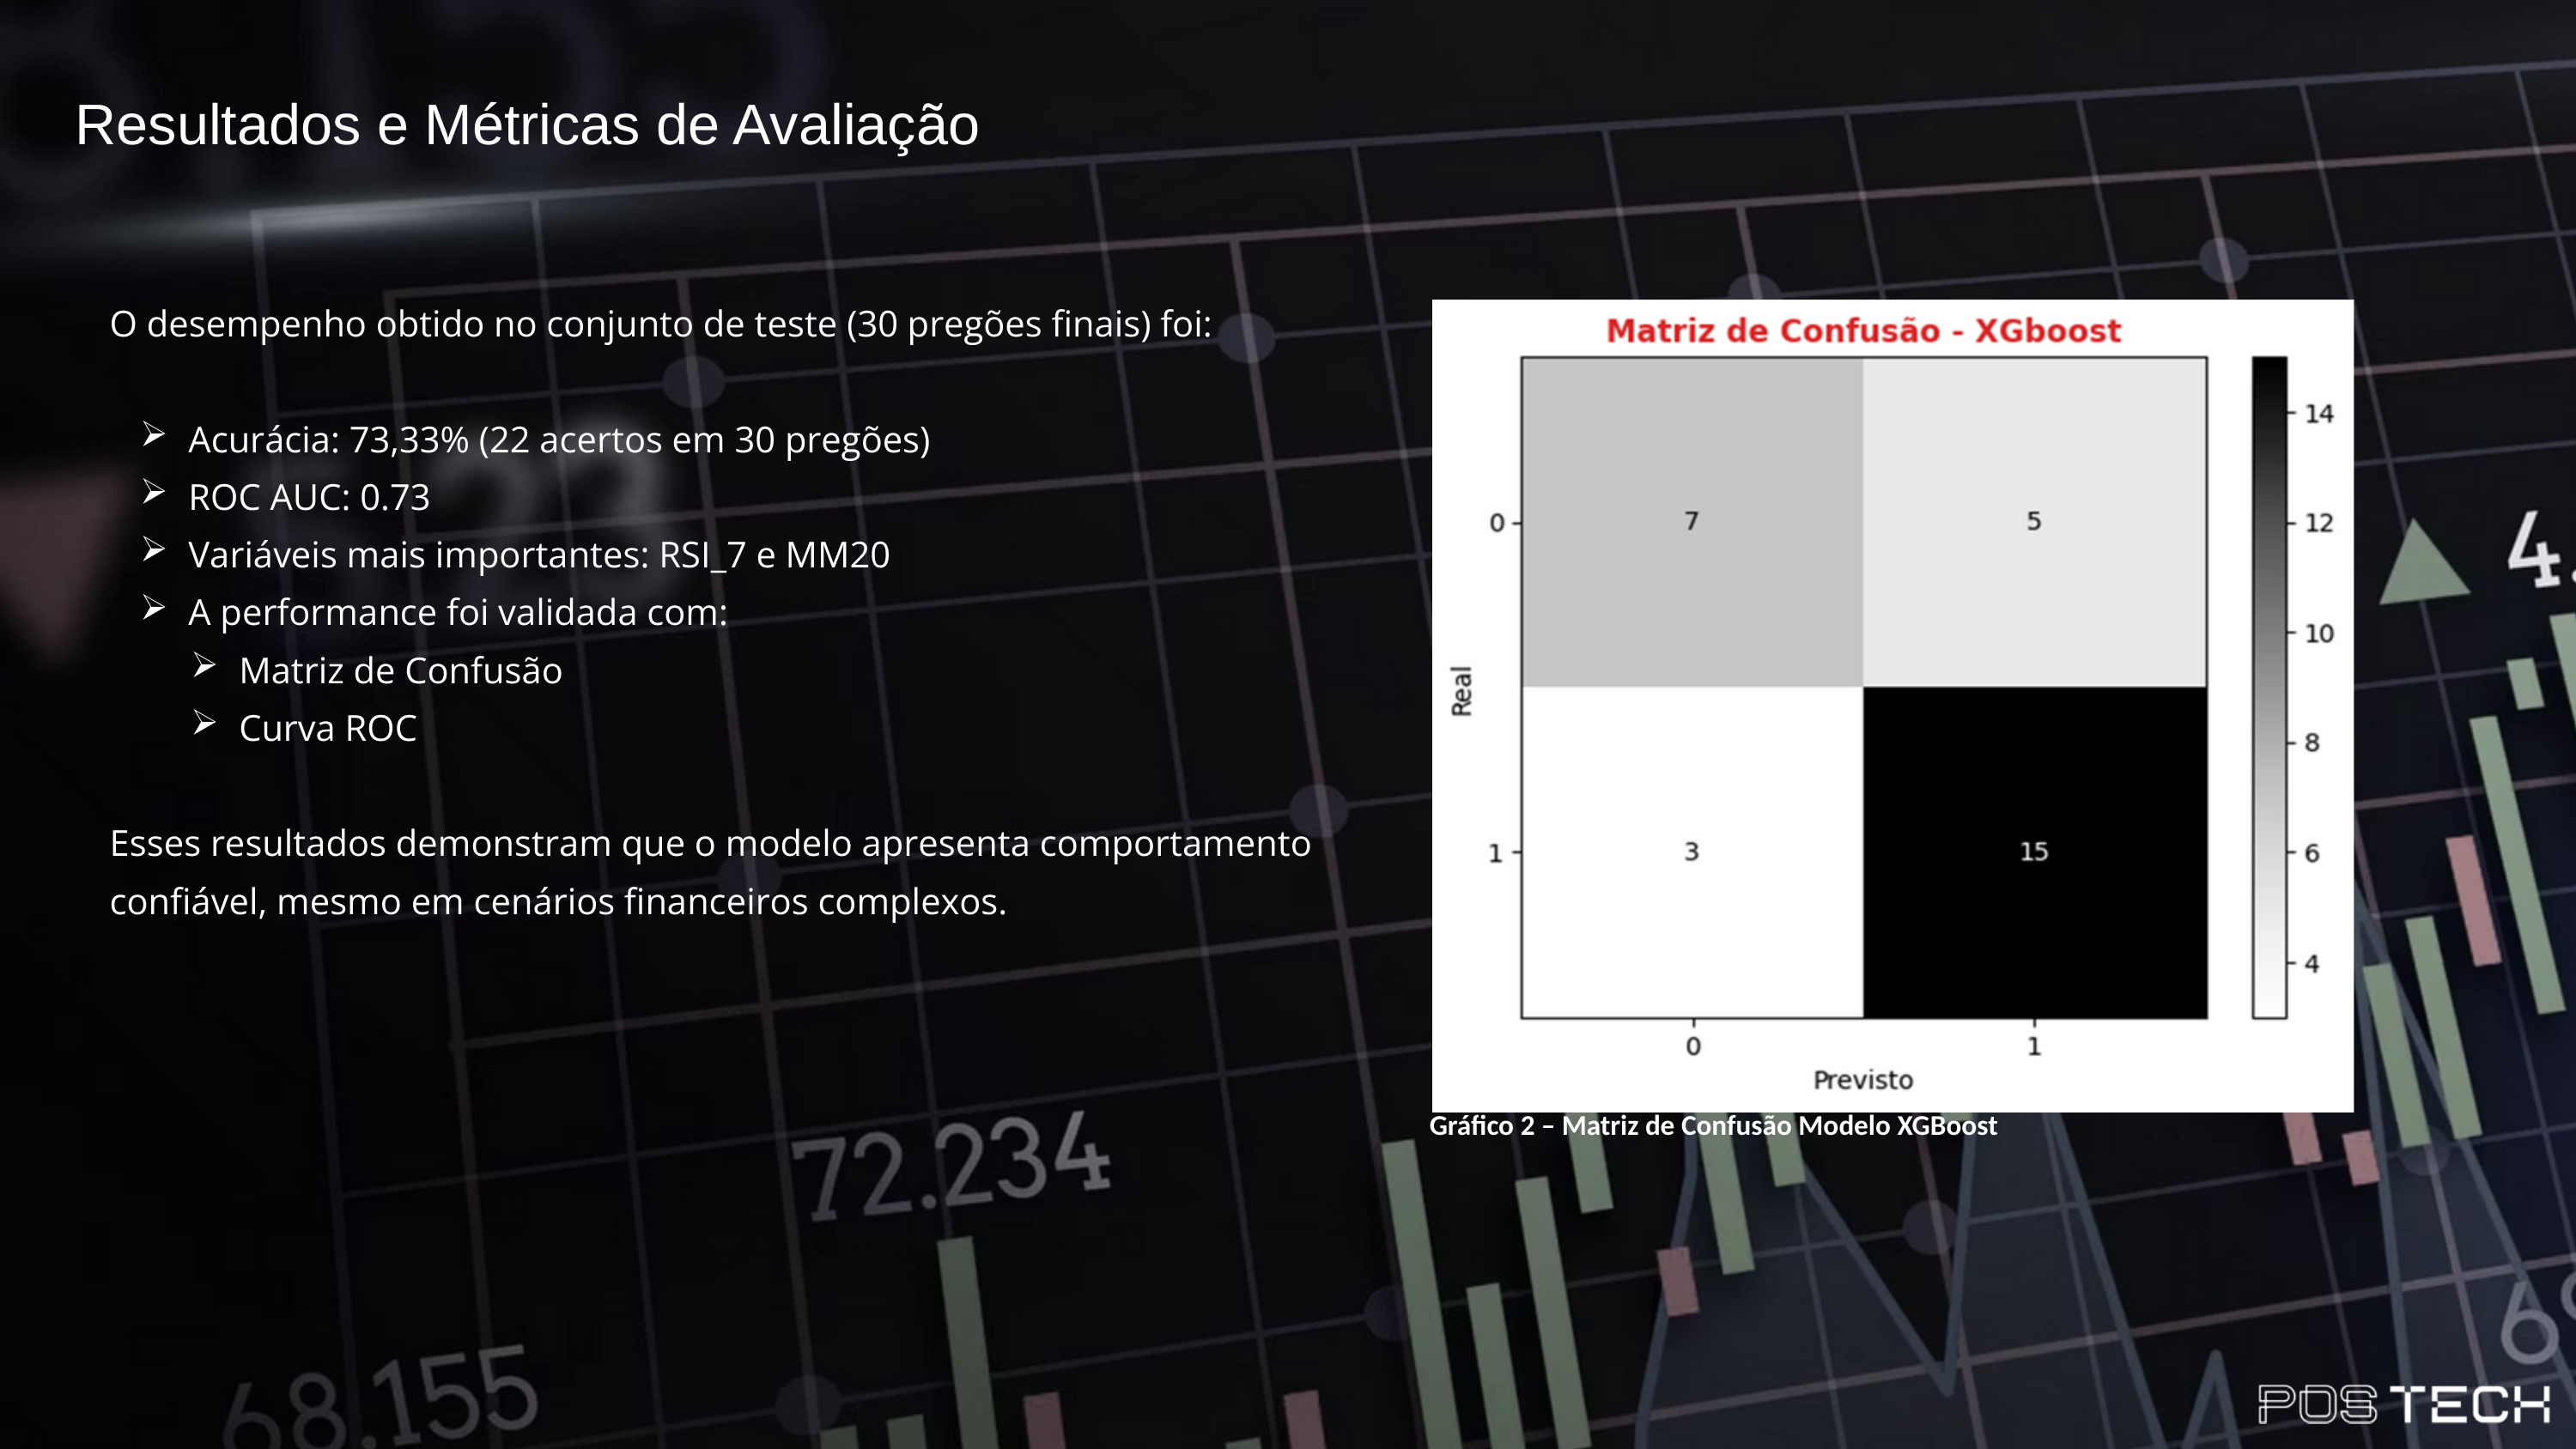

Resultados e Métricas de Avaliação
O desempenho obtido no conjunto de teste (30 pregões finais) foi:

Acurácia: 73,33% (22 acertos em 30 pregões)
ROC AUC: 0.73
Variáveis mais importantes: RSI_7 e MM20
A performance foi validada com:
Matriz de Confusão
Curva ROC

Esses resultados demonstram que o modelo apresenta comportamento confiável, mesmo em cenários financeiros complexos.

Gráfico 2 – Matriz de Confusão Modelo XGBoost